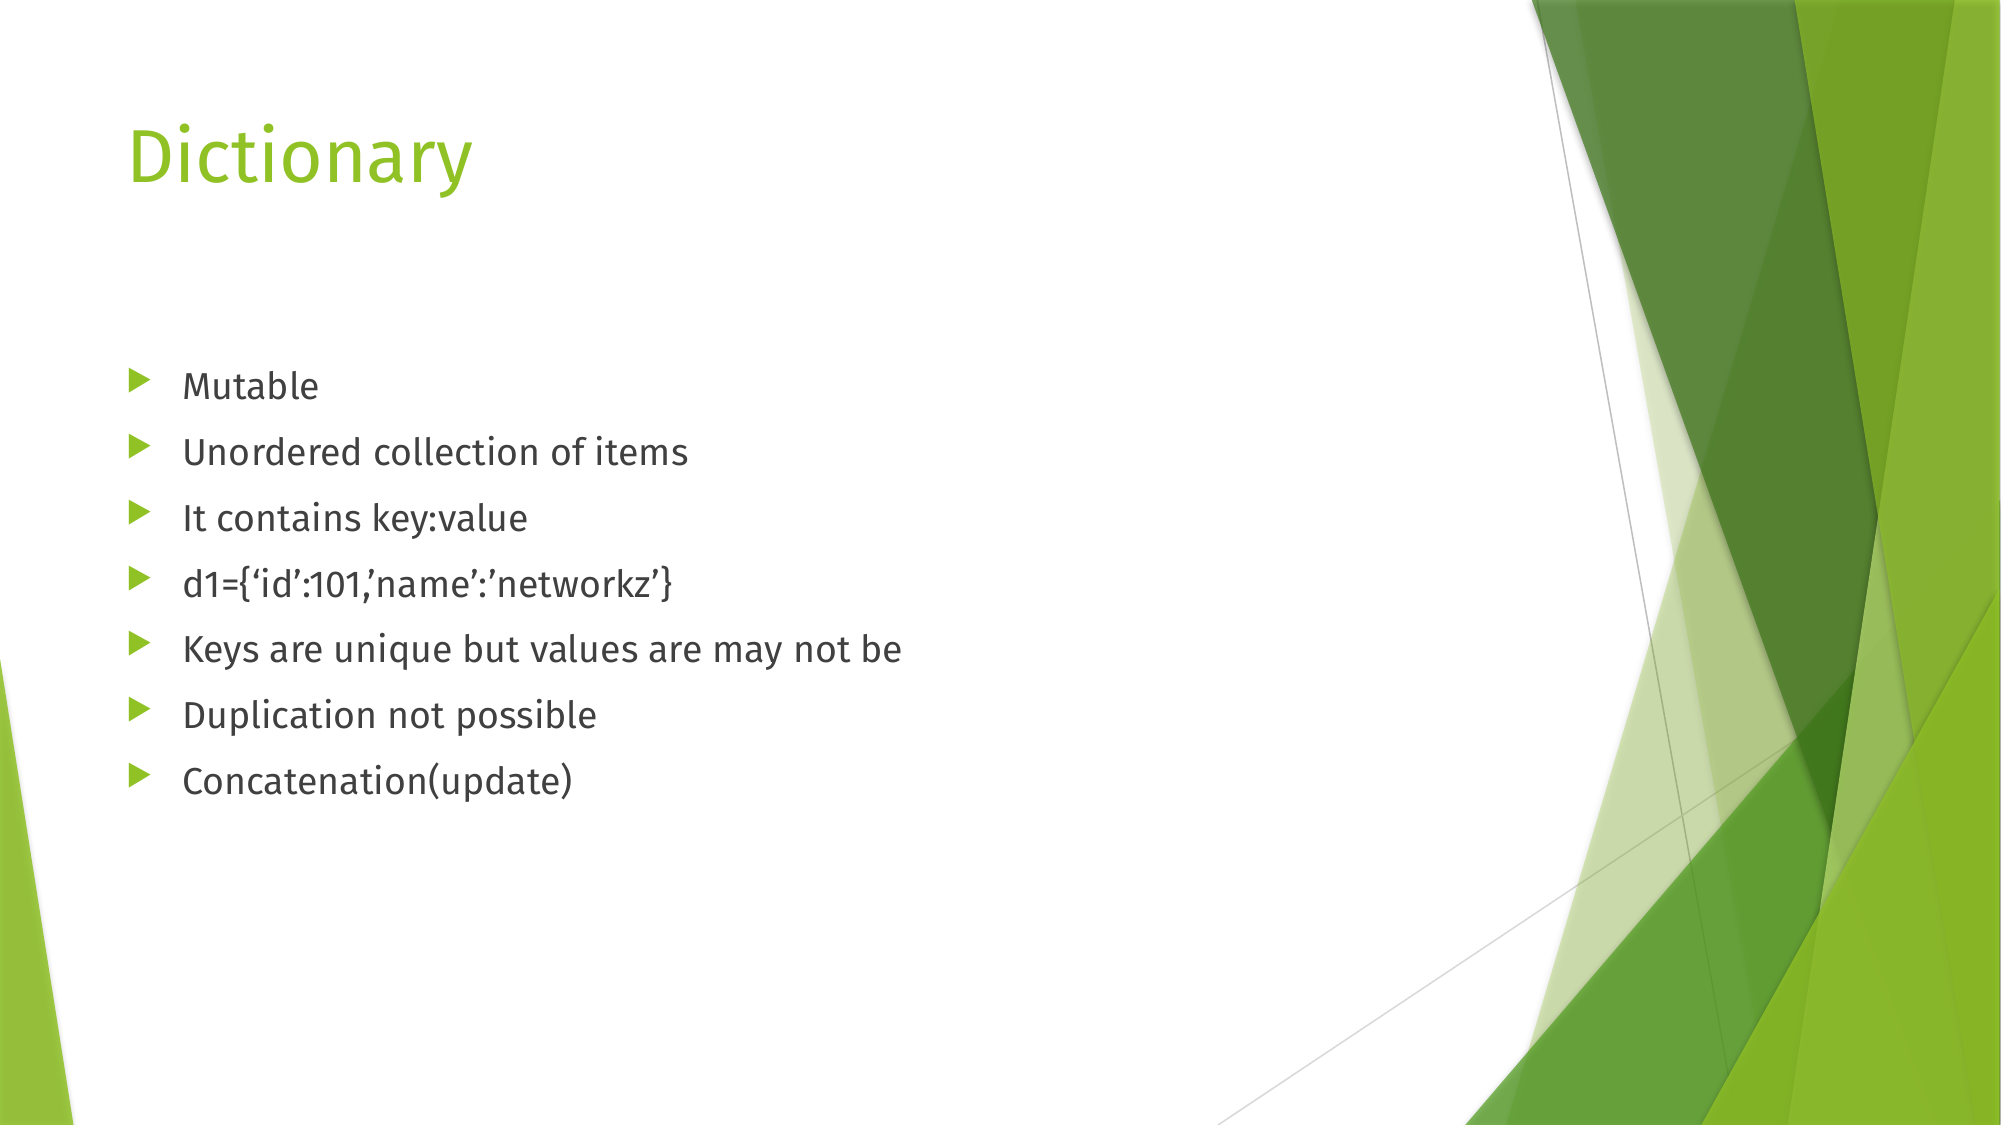

# Dictionary
Mutable
Unordered collection of items
It contains key:value
d1={‘id’:101,’name’:’networkz’}
Keys are unique but values are may not be
Duplication not possible
Concatenation(update)